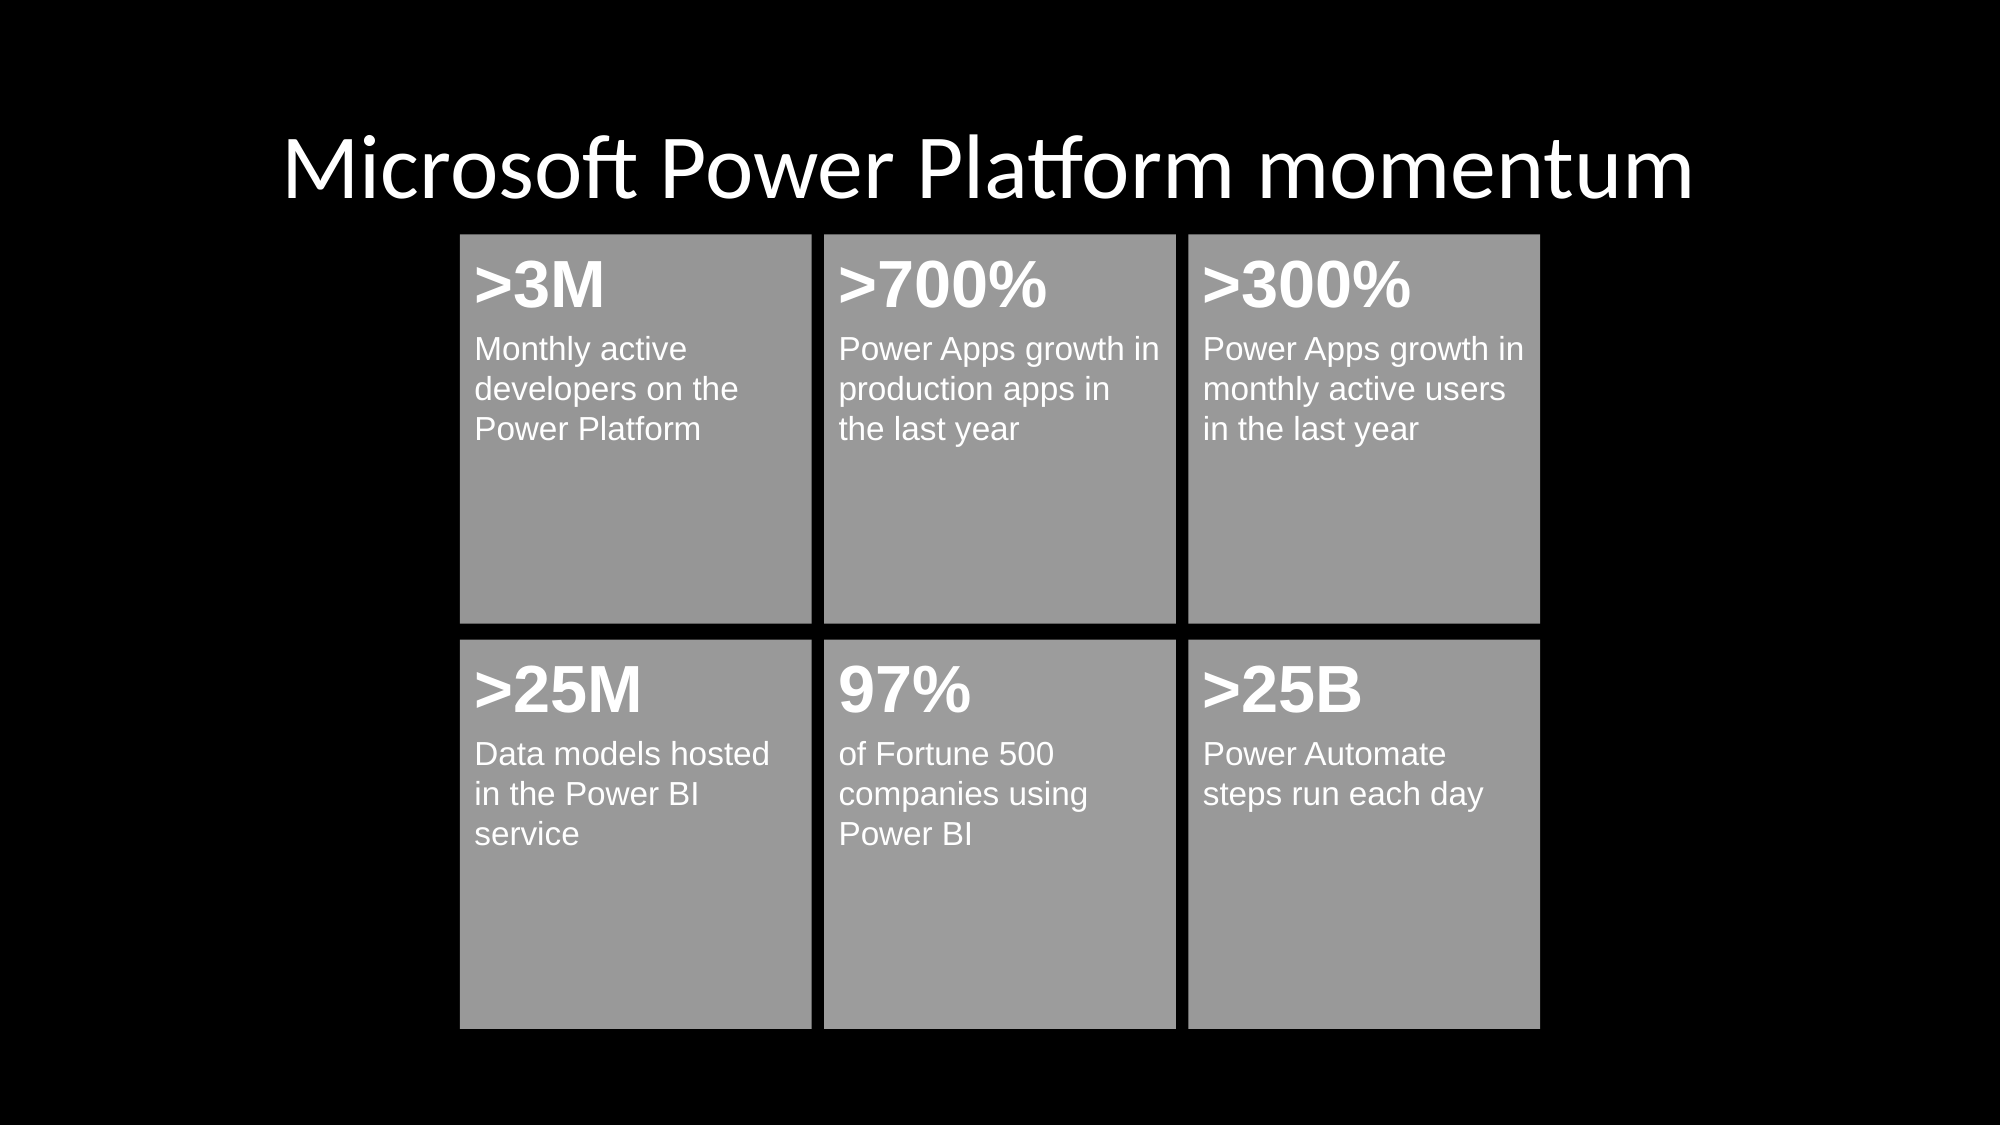

# Microsoft Power Platform momentum
>3M
Monthly active developers on the Power Platform
>700%
Power Apps growth in production apps in the last year
>300%
Power Apps growth in monthly active users in the last year
>25M
Data models hosted in the Power BI service
97%
of Fortune 500 companies using Power BI
>25B ​
Power Automate steps run each day​